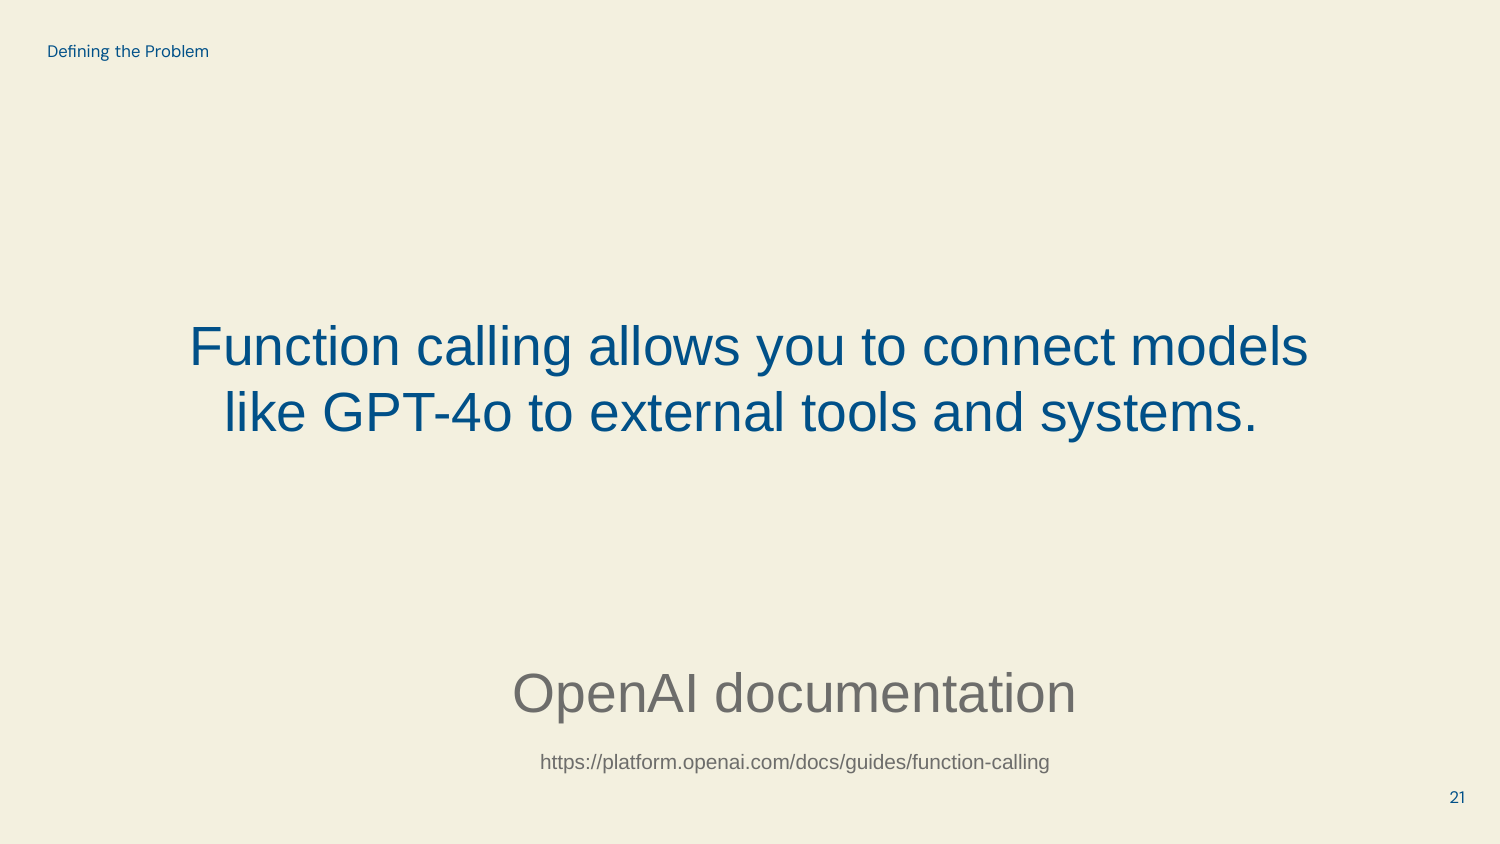

Defining the Problem
Function calling allows you to connect models like GPT-4o to external tools and systems.

OpenAI documentation
https://platform.openai.com/docs/guides/function-calling
21